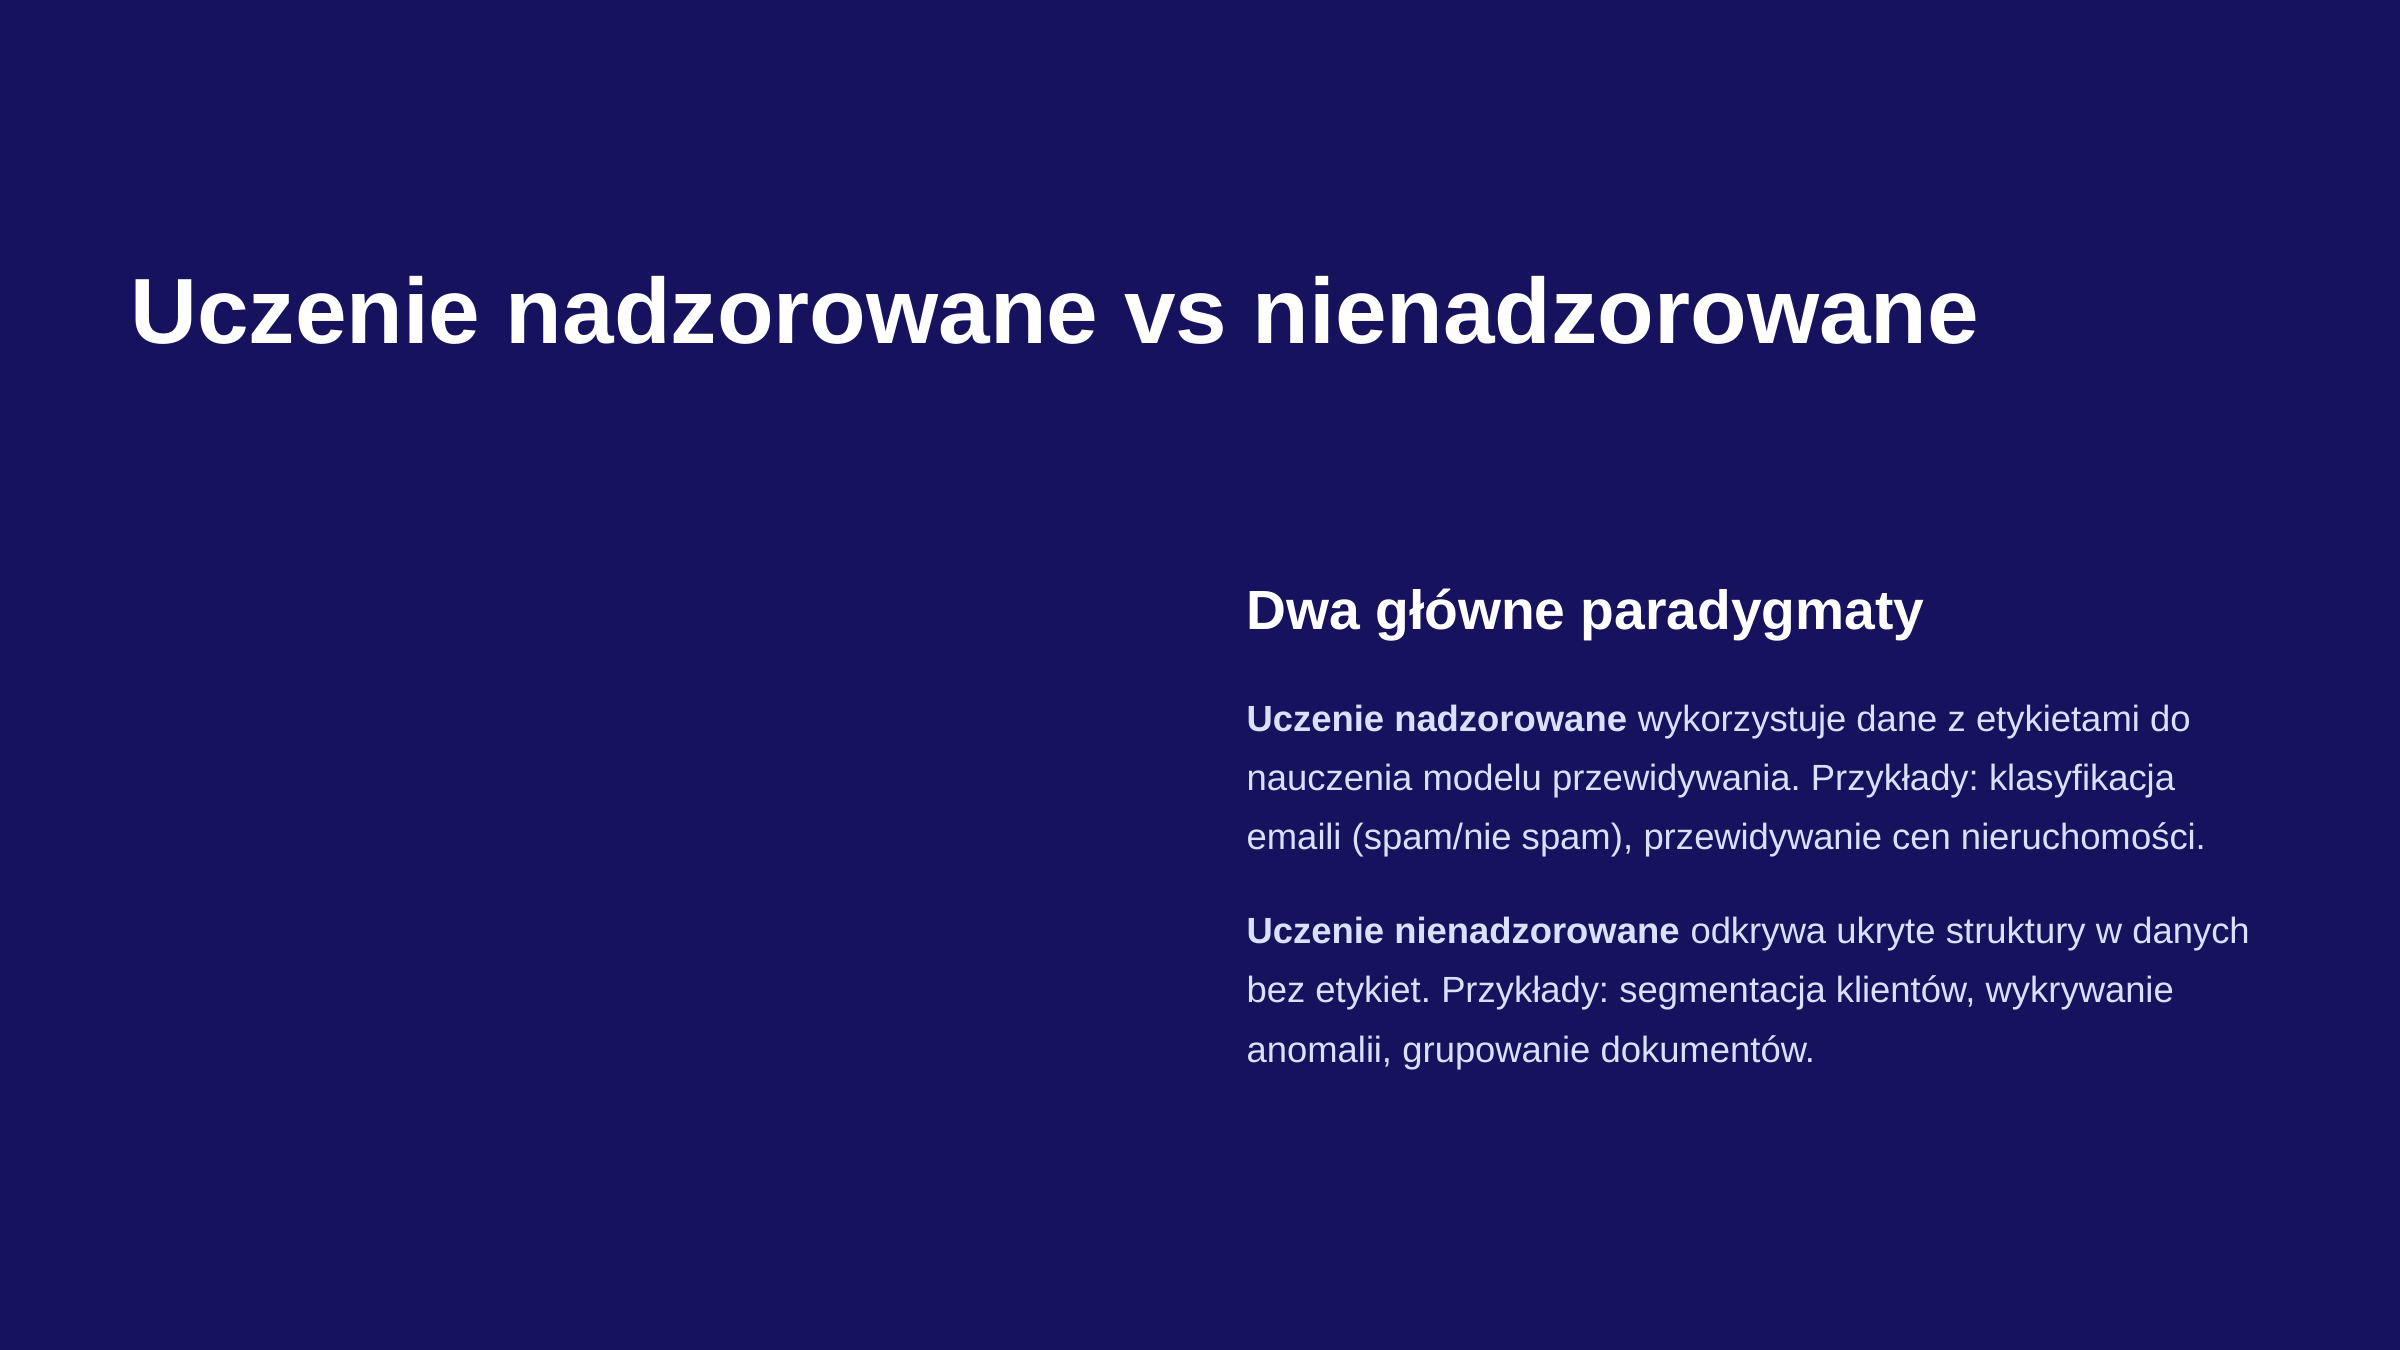

Uczenie nadzorowane vs nienadzorowane
Dwa główne paradygmaty
Uczenie nadzorowane wykorzystuje dane z etykietami do nauczenia modelu przewidywania. Przykłady: klasyfikacja emaili (spam/nie spam), przewidywanie cen nieruchomości.

Uczenie nienadzorowane odkrywa ukryte struktury w danych bez etykiet. Przykłady: segmentacja klientów, wykrywanie anomalii, grupowanie dokumentów.